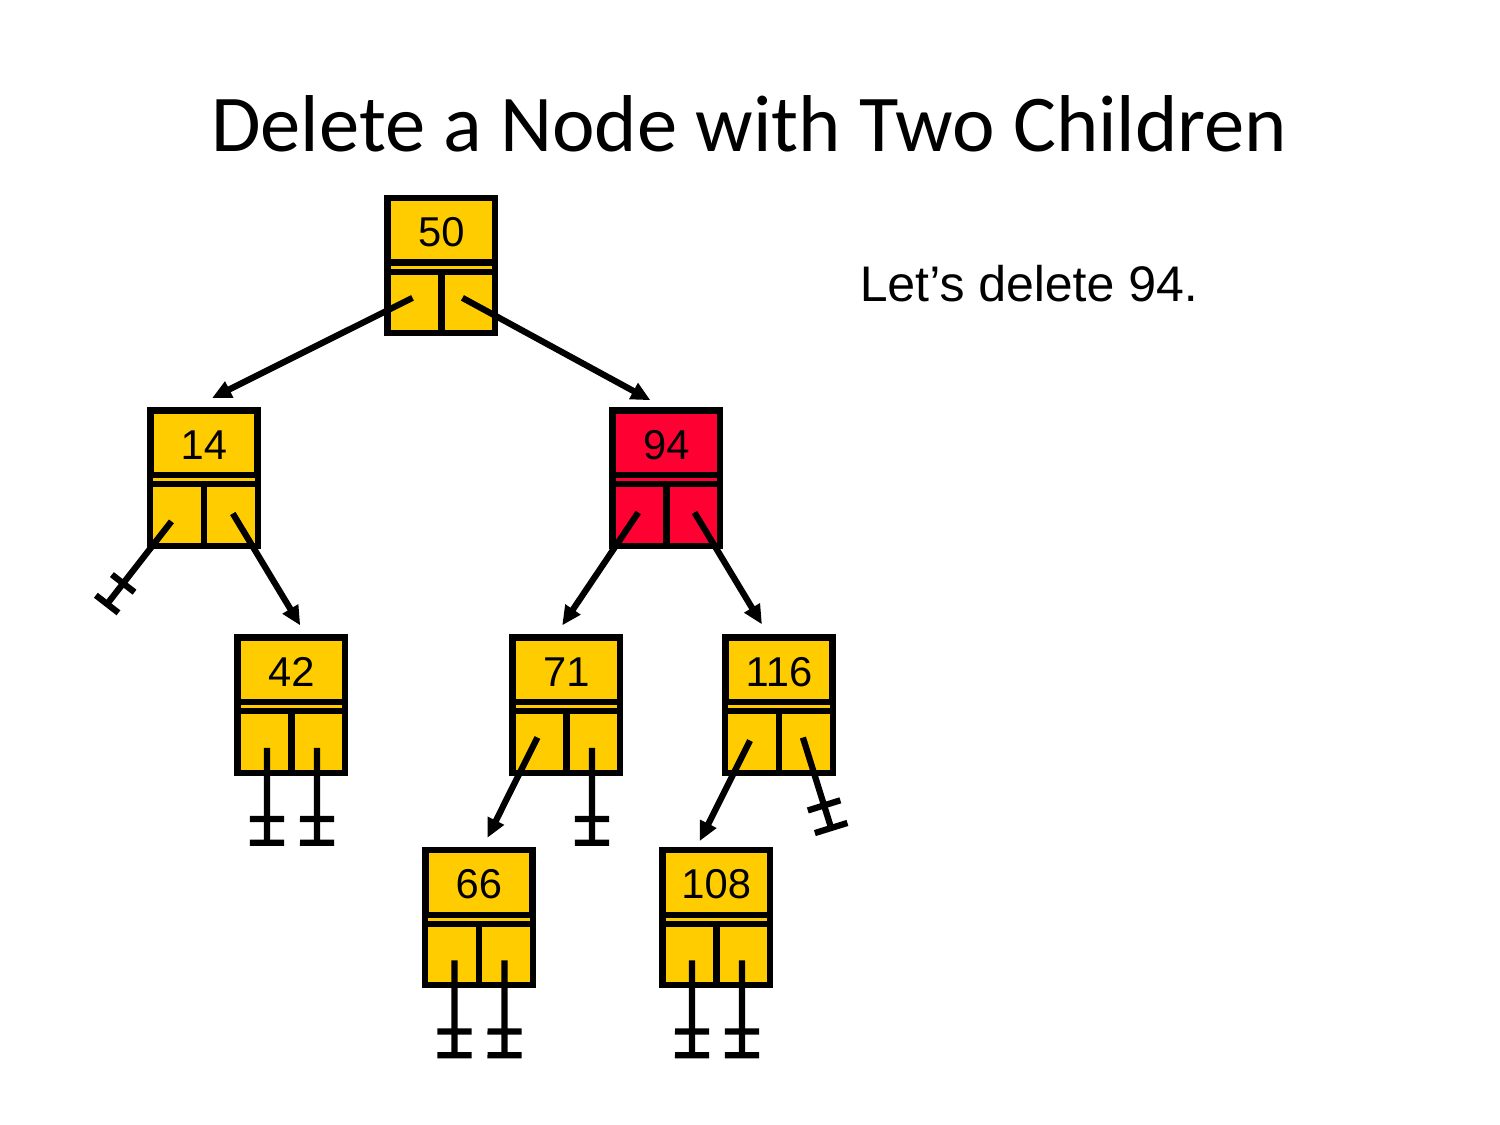

# Delete a Node with Two Children

50

Let’s delete 94.

14

94

42

71

116

66

108